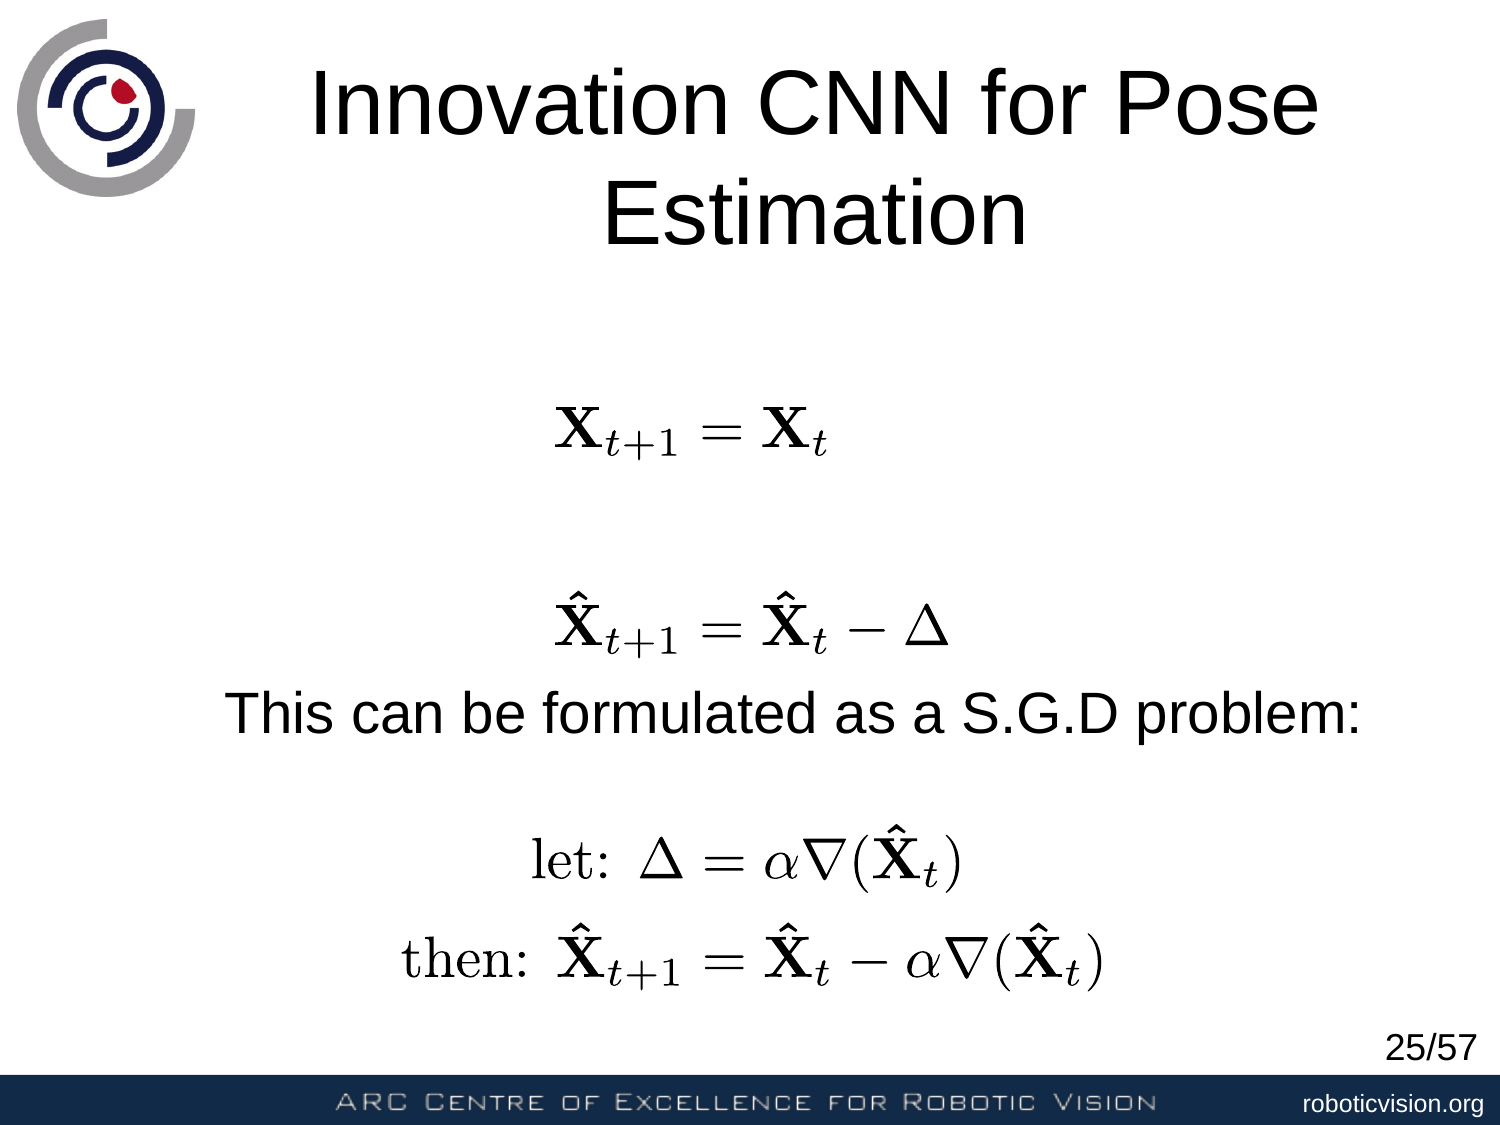

Innovation CNN for Pose Estimation

   					     			 Model:

   					     			 Then:

This can be formulated as a S.G.D problem:

25/57